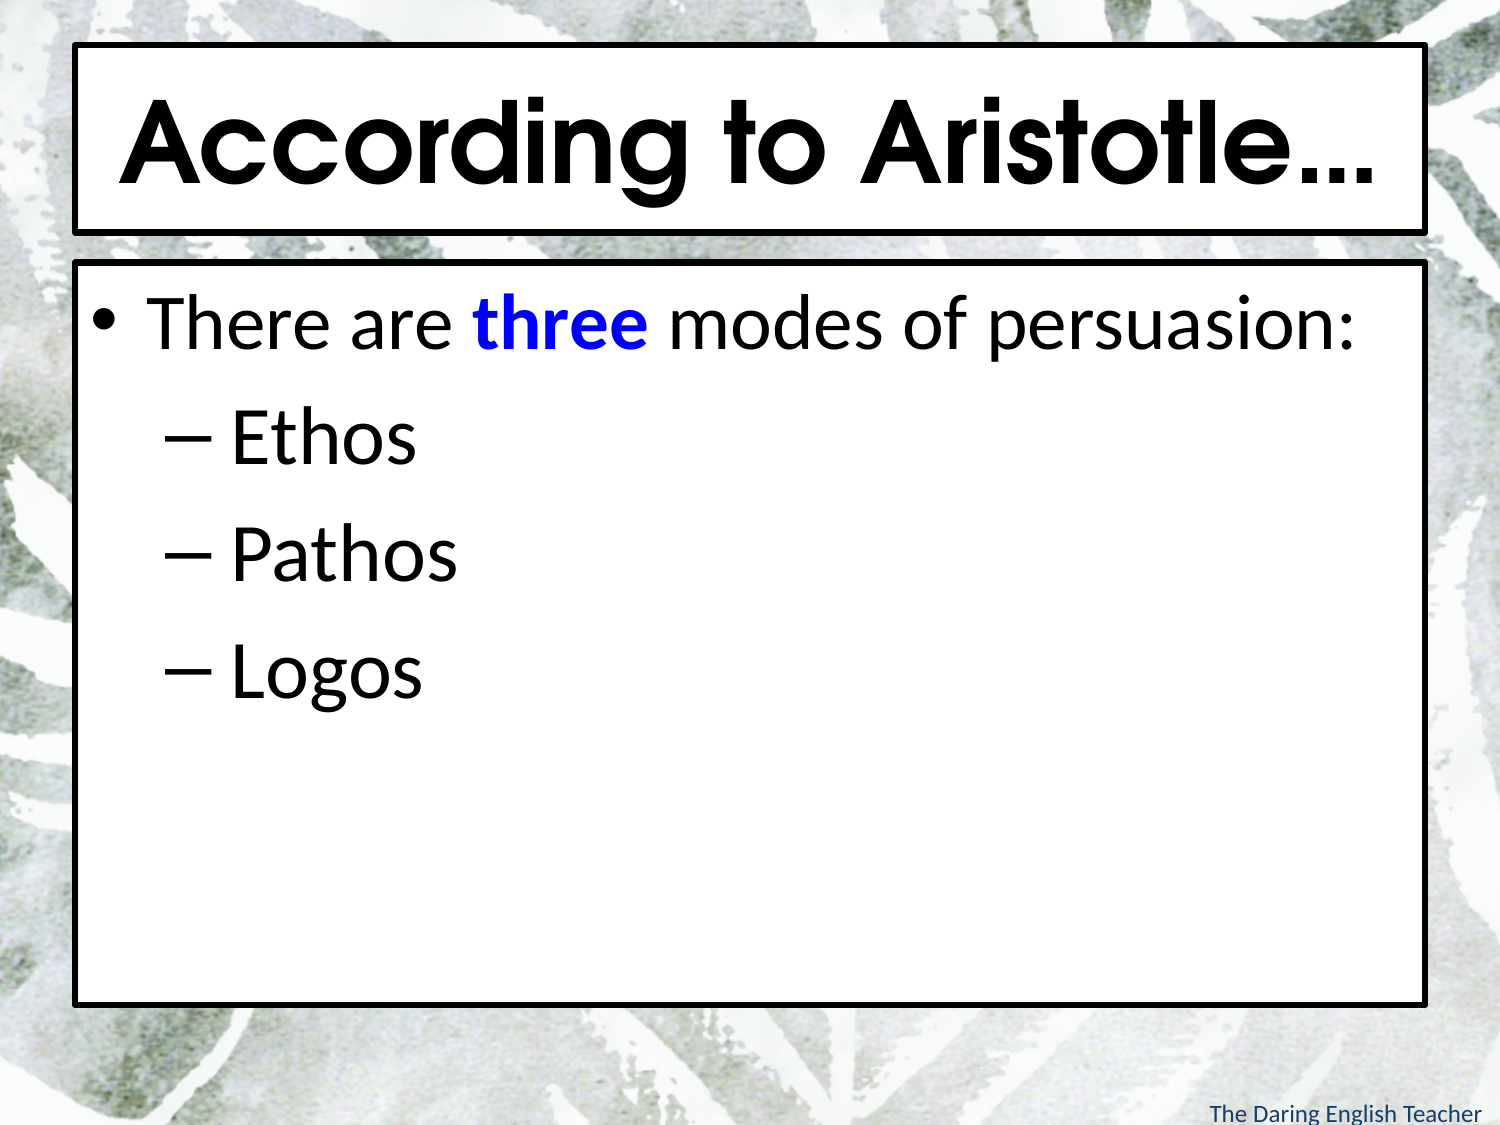

# According to Aristotle…
There are three modes of persuasion:
 Ethos
 Pathos
 Logos